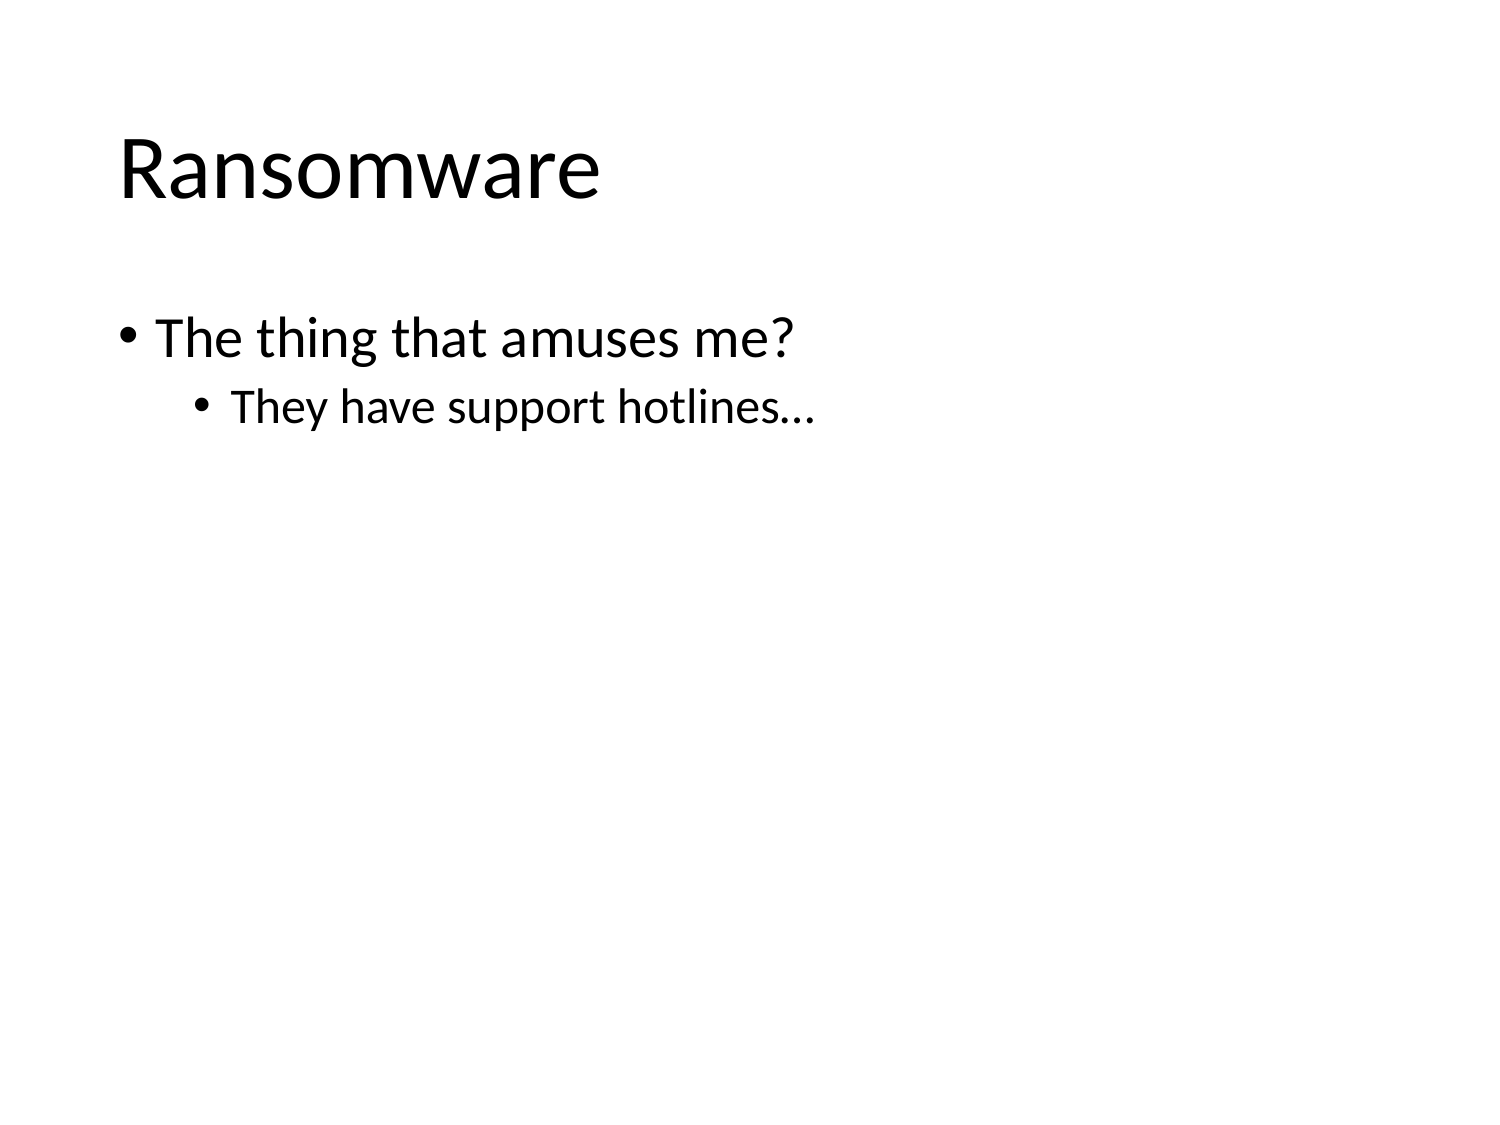

# Ransomware
The thing that amuses me?
They have support hotlines…